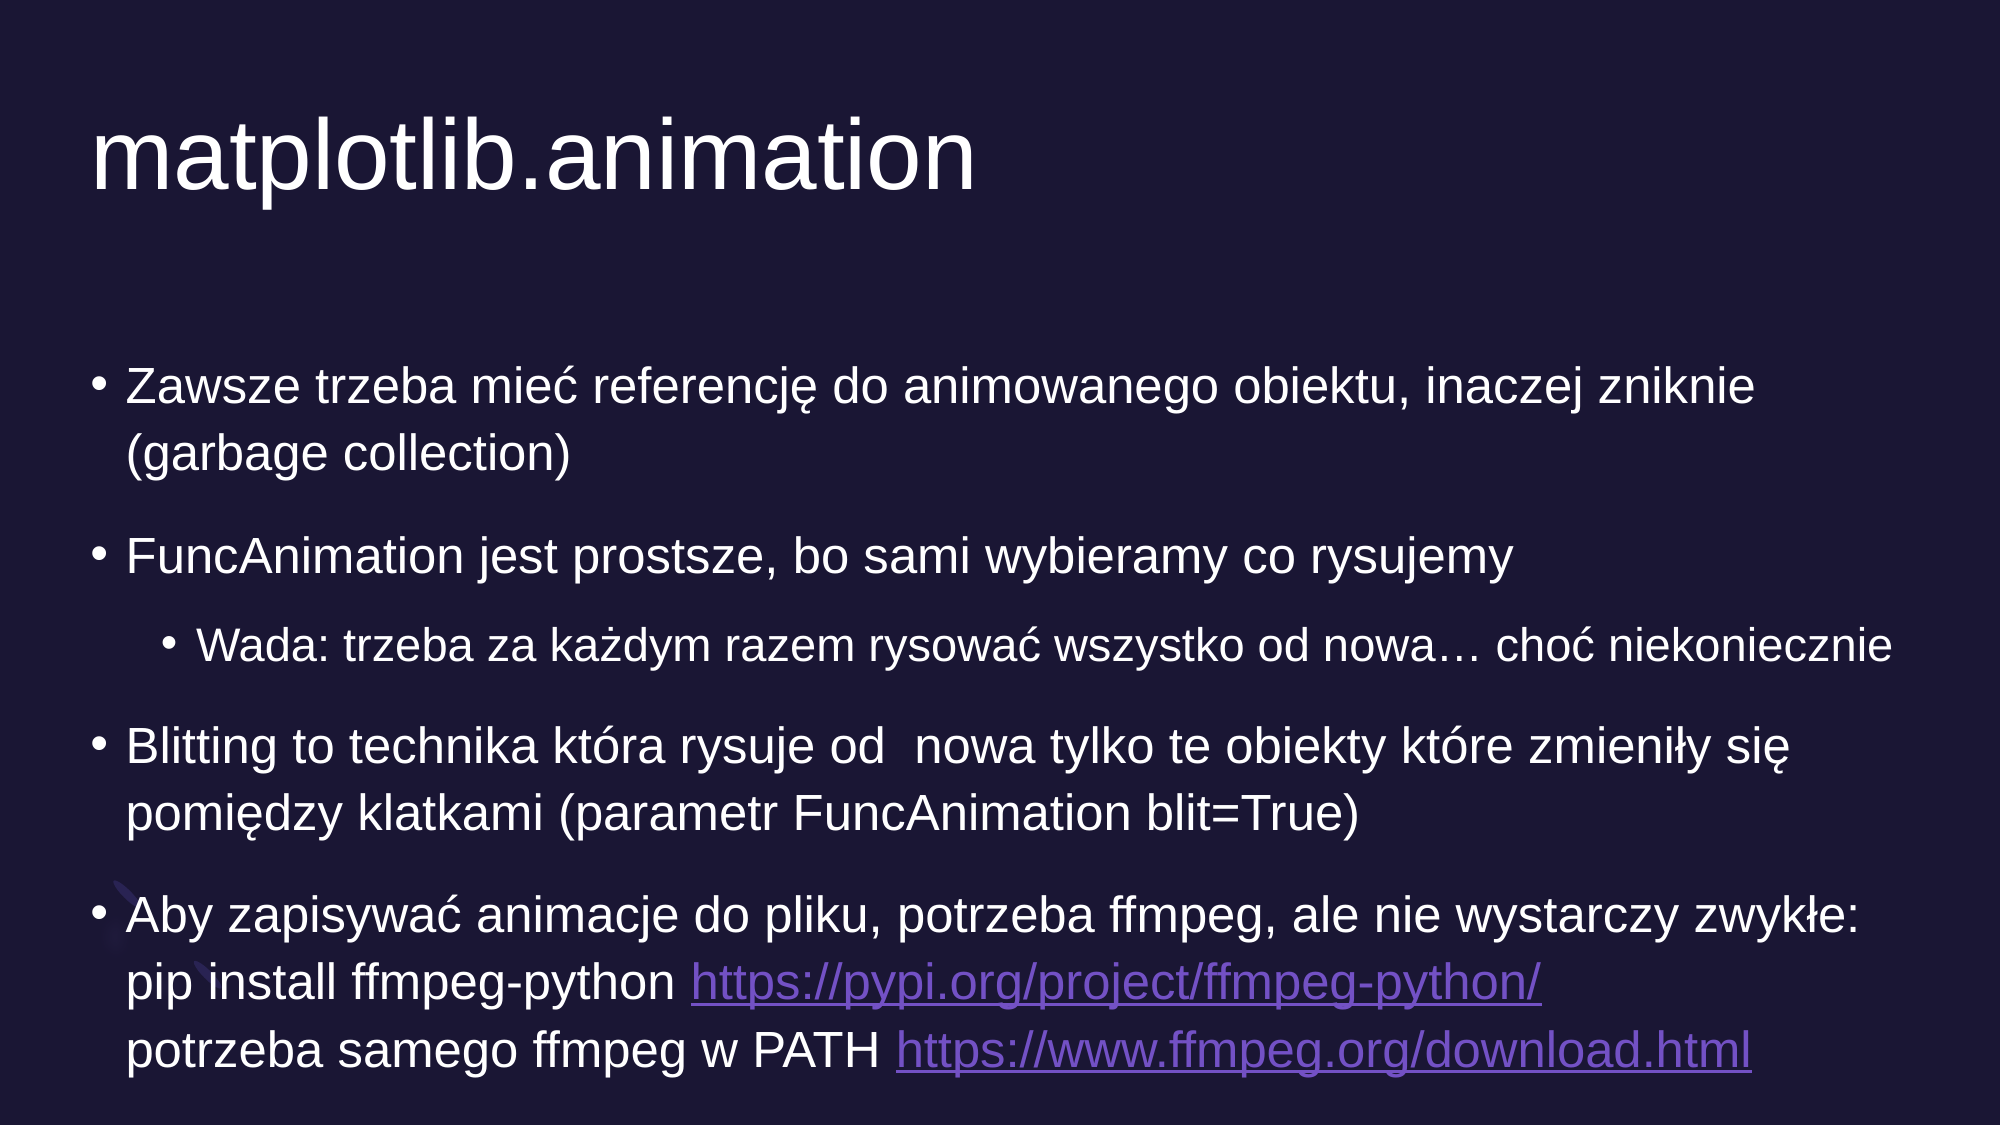

# matplotlib.animation
Zawsze trzeba mieć referencję do animowanego obiektu, inaczej zniknie (garbage collection)
FuncAnimation jest prostsze, bo sami wybieramy co rysujemy
Wada: trzeba za każdym razem rysować wszystko od nowa… choć niekoniecznie
Blitting to technika która rysuje od  nowa tylko te obiekty które zmieniły się pomiędzy klatkami (parametr FuncAnimation blit=True)
Aby zapisywać animacje do pliku, potrzeba ffmpeg, ale nie wystarczy zwykłe:
pip install ffmpeg-python https://pypi.org/project/ffmpeg-python/
potrzeba samego ffmpeg w PATH https://www.ffmpeg.org/download.html